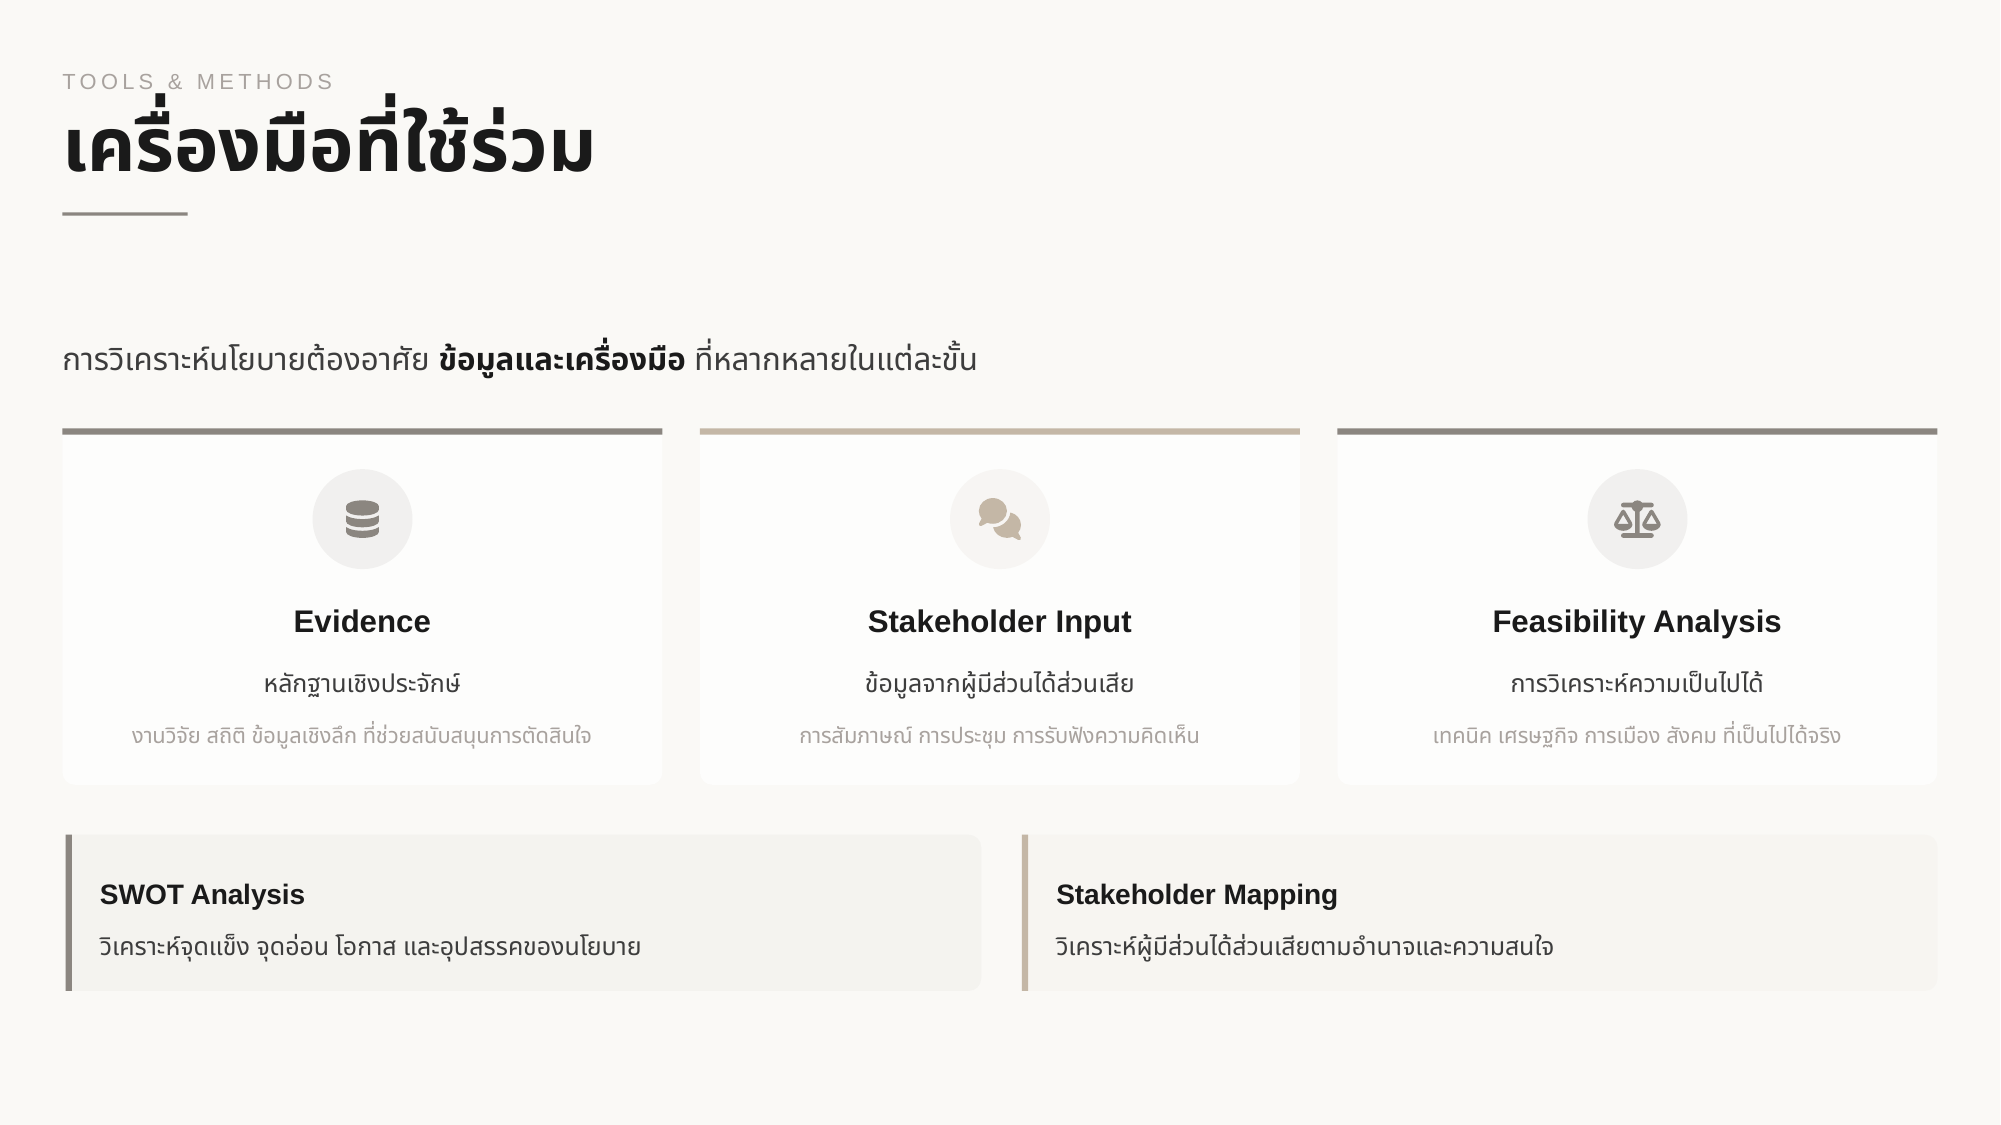

TOOLS & METHODS
เครื่องมือที่ใช้ร่วม

การวิเคราะห์นโยบายต้องอาศัย ข้อมูลและเครื่องมือ ที่หลากหลายในแต่ละขั้น

Evidence
Stakeholder Input
Feasibility Analysis
หลักฐานเชิงประจักษ์
ข้อมูลจากผู้มีส่วนได้ส่วนเสีย
การวิเคราะห์ความเป็นไปได้
งานวิจัย สถิติ ข้อมูลเชิงลึก ที่ช่วยสนับสนุนการตัดสินใจ
การสัมภาษณ์ การประชุม การรับฟังความคิดเห็น
เทคนิค เศรษฐกิจ การเมือง สังคม ที่เป็นไปได้จริง

SWOT Analysis
Stakeholder Mapping
วิเคราะห์จุดแข็ง จุดอ่อน โอกาส และอุปสรรคของนโยบาย
วิเคราะห์ผู้มีส่วนได้ส่วนเสียตามอำนาจและความสนใจ